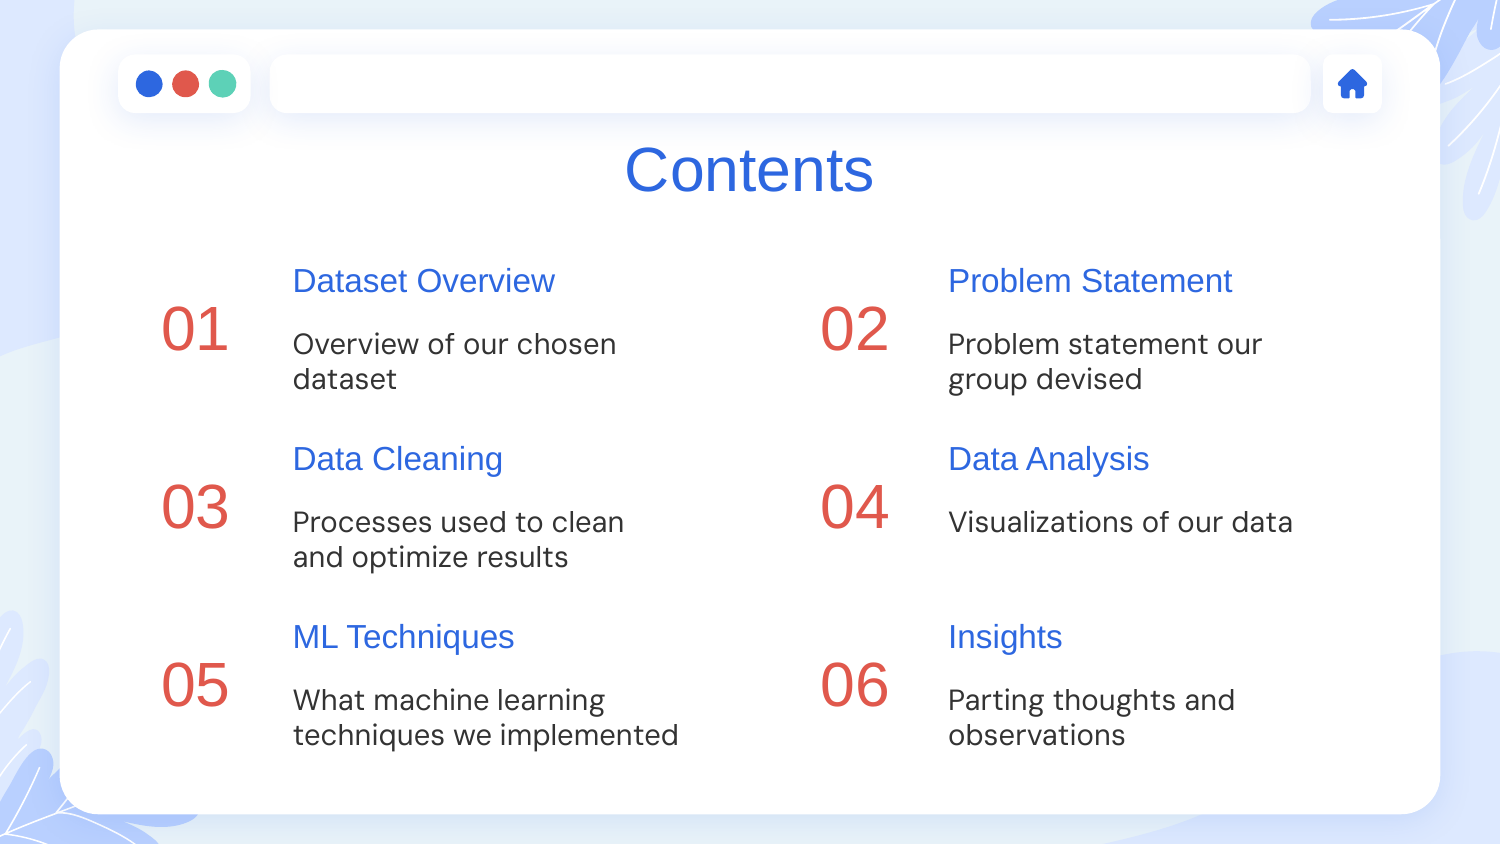

# Contents
Problem Statement
Dataset Overview
01
02
Overview of our chosen dataset
Problem statement our group devised
Data Analysis
Data Cleaning
03
04
Processes used to clean and optimize results
Visualizations of our data
Insights
ML Techniques
05
06
What machine learning techniques we implemented
Parting thoughts and observations